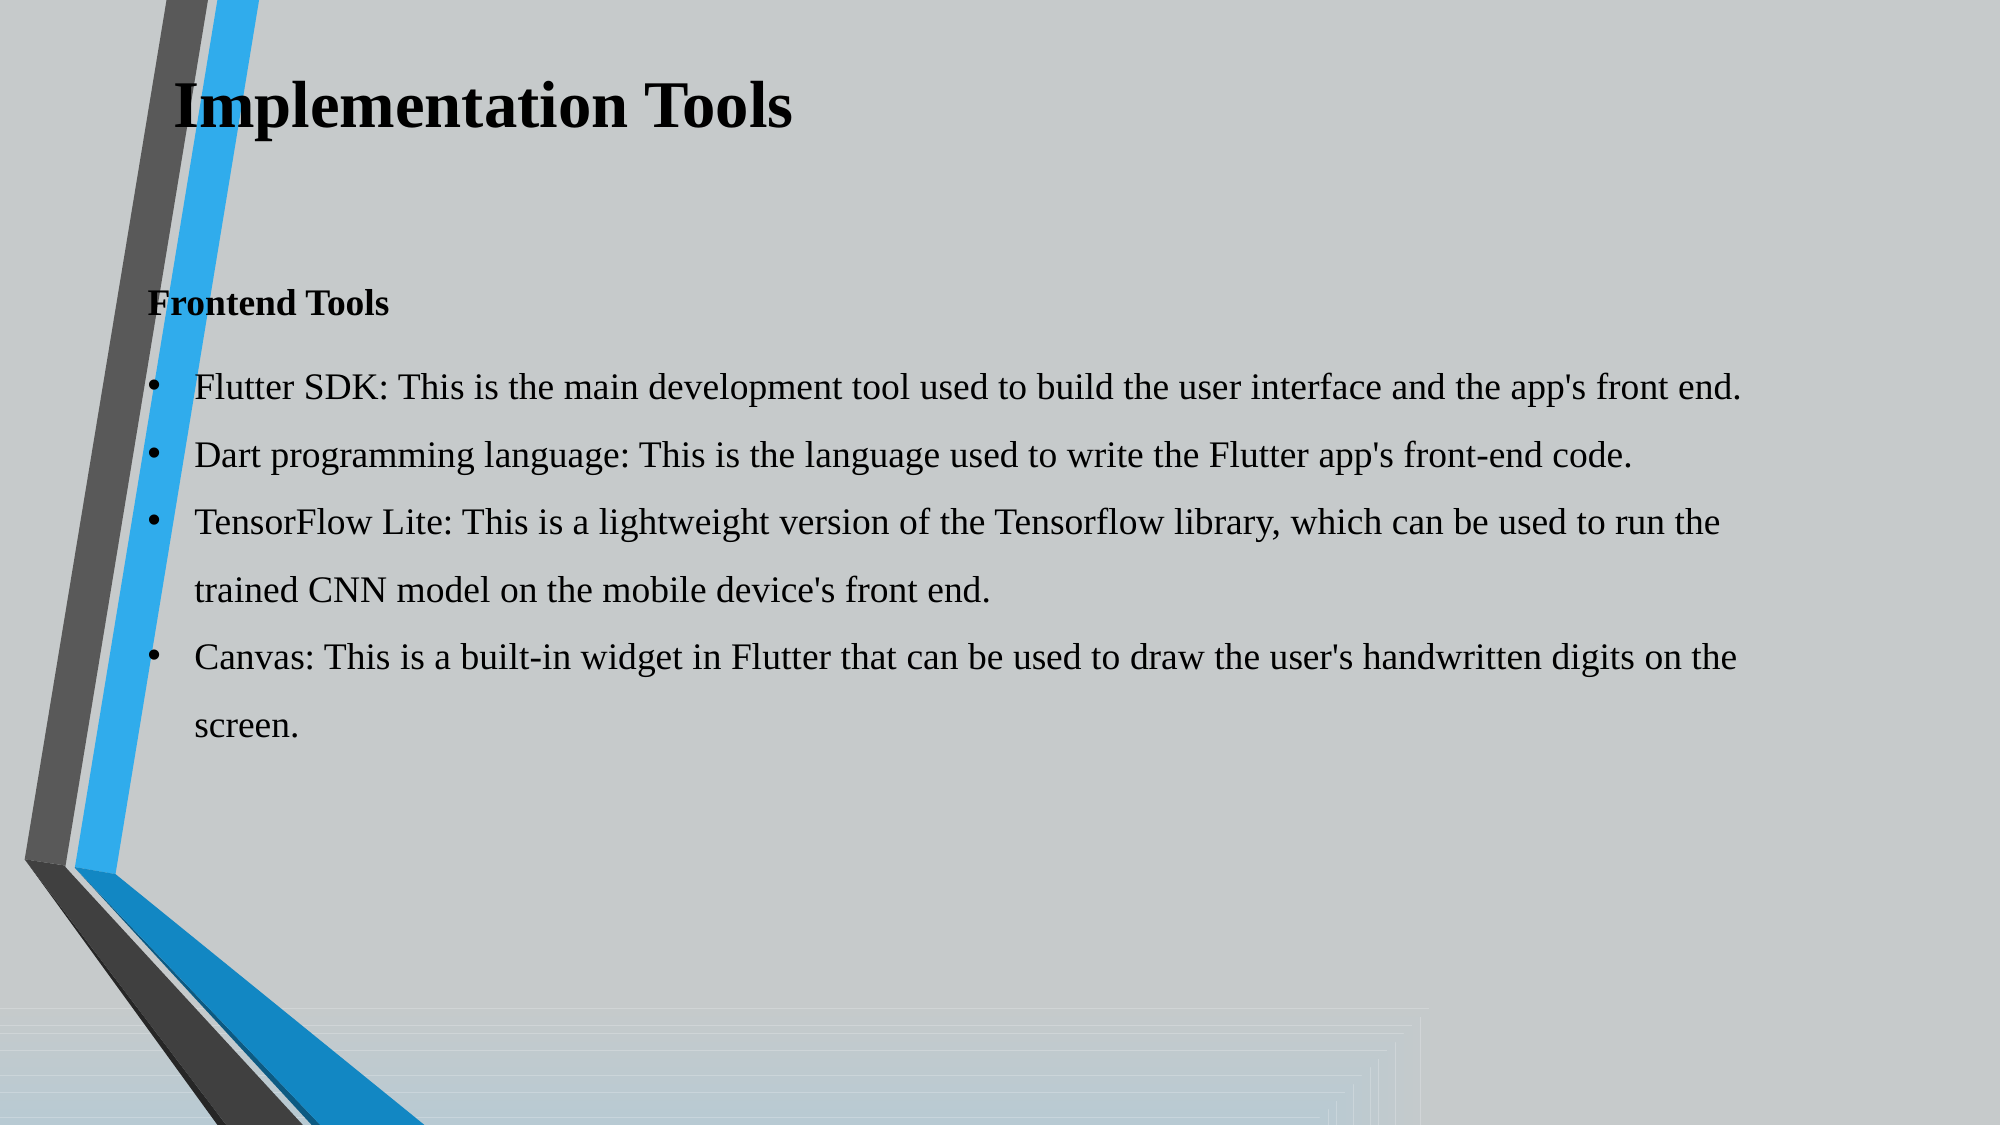

Implementation Tools
Frontend Tools
Flutter SDK: This is the main development tool used to build the user interface and the app's front end.
Dart programming language: This is the language used to write the Flutter app's front-end code.
TensorFlow Lite: This is a lightweight version of the Tensorflow library, which can be used to run the trained CNN model on the mobile device's front end.
Canvas: This is a built-in widget in Flutter that can be used to draw the user's handwritten digits on the screen.